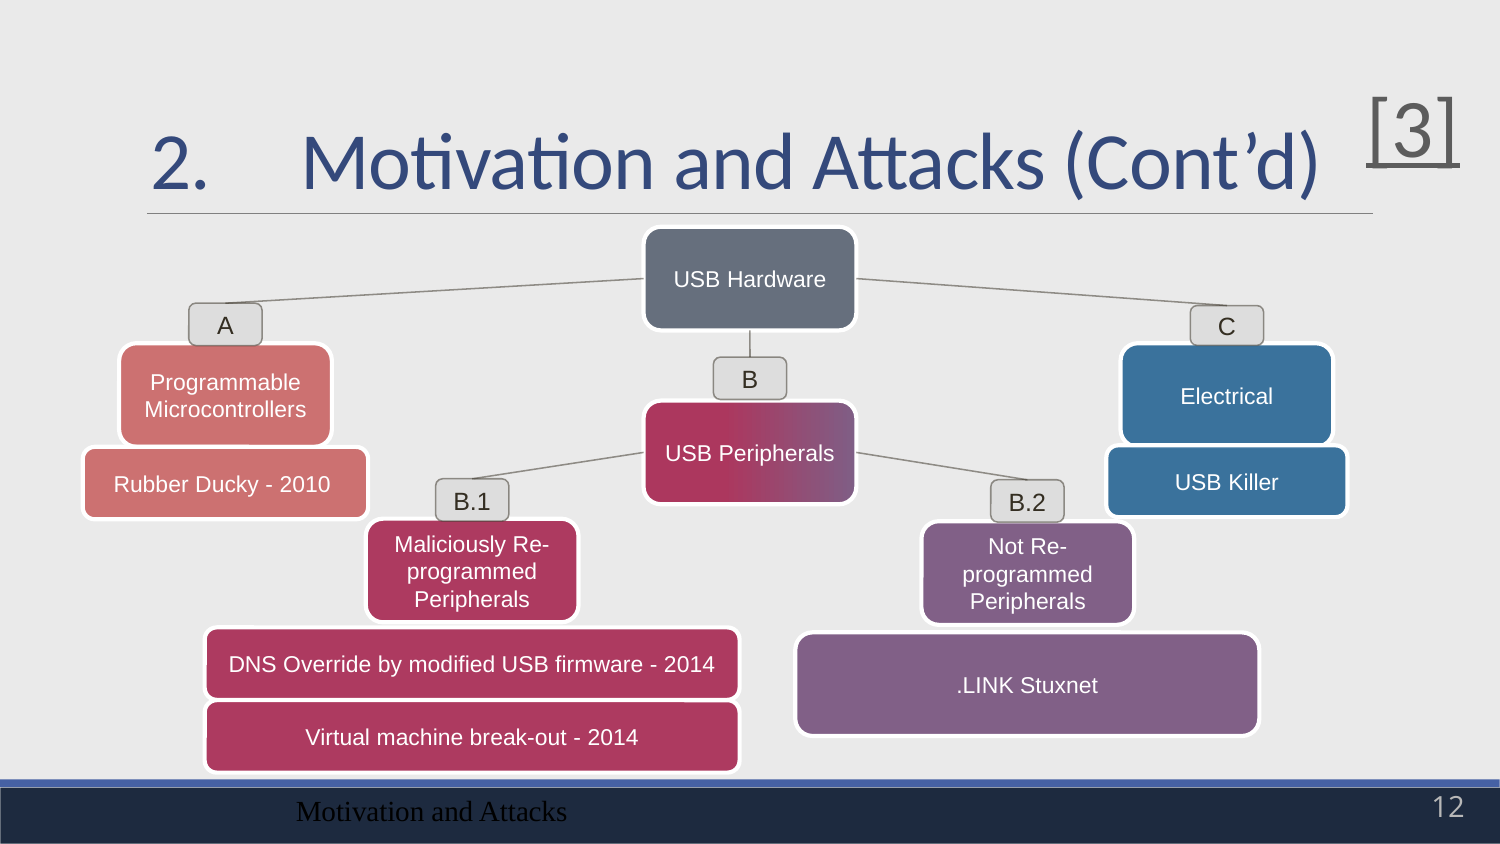

# 2.	Motivation and Attacks (Cont’d)
[3]
USB Hardware
A
C
Programmable Microcontrollers
Electrical
B
USB Peripherals
USB Killer
Rubber Ducky - 2010
B.1
B.2
Maliciously Re-programmed Peripherals
Not Re-programmed Peripherals
DNS Override by modified USB firmware - 2014
.LINK Stuxnet
Virtual machine break-out - 2014
Motivation and Attacks
12